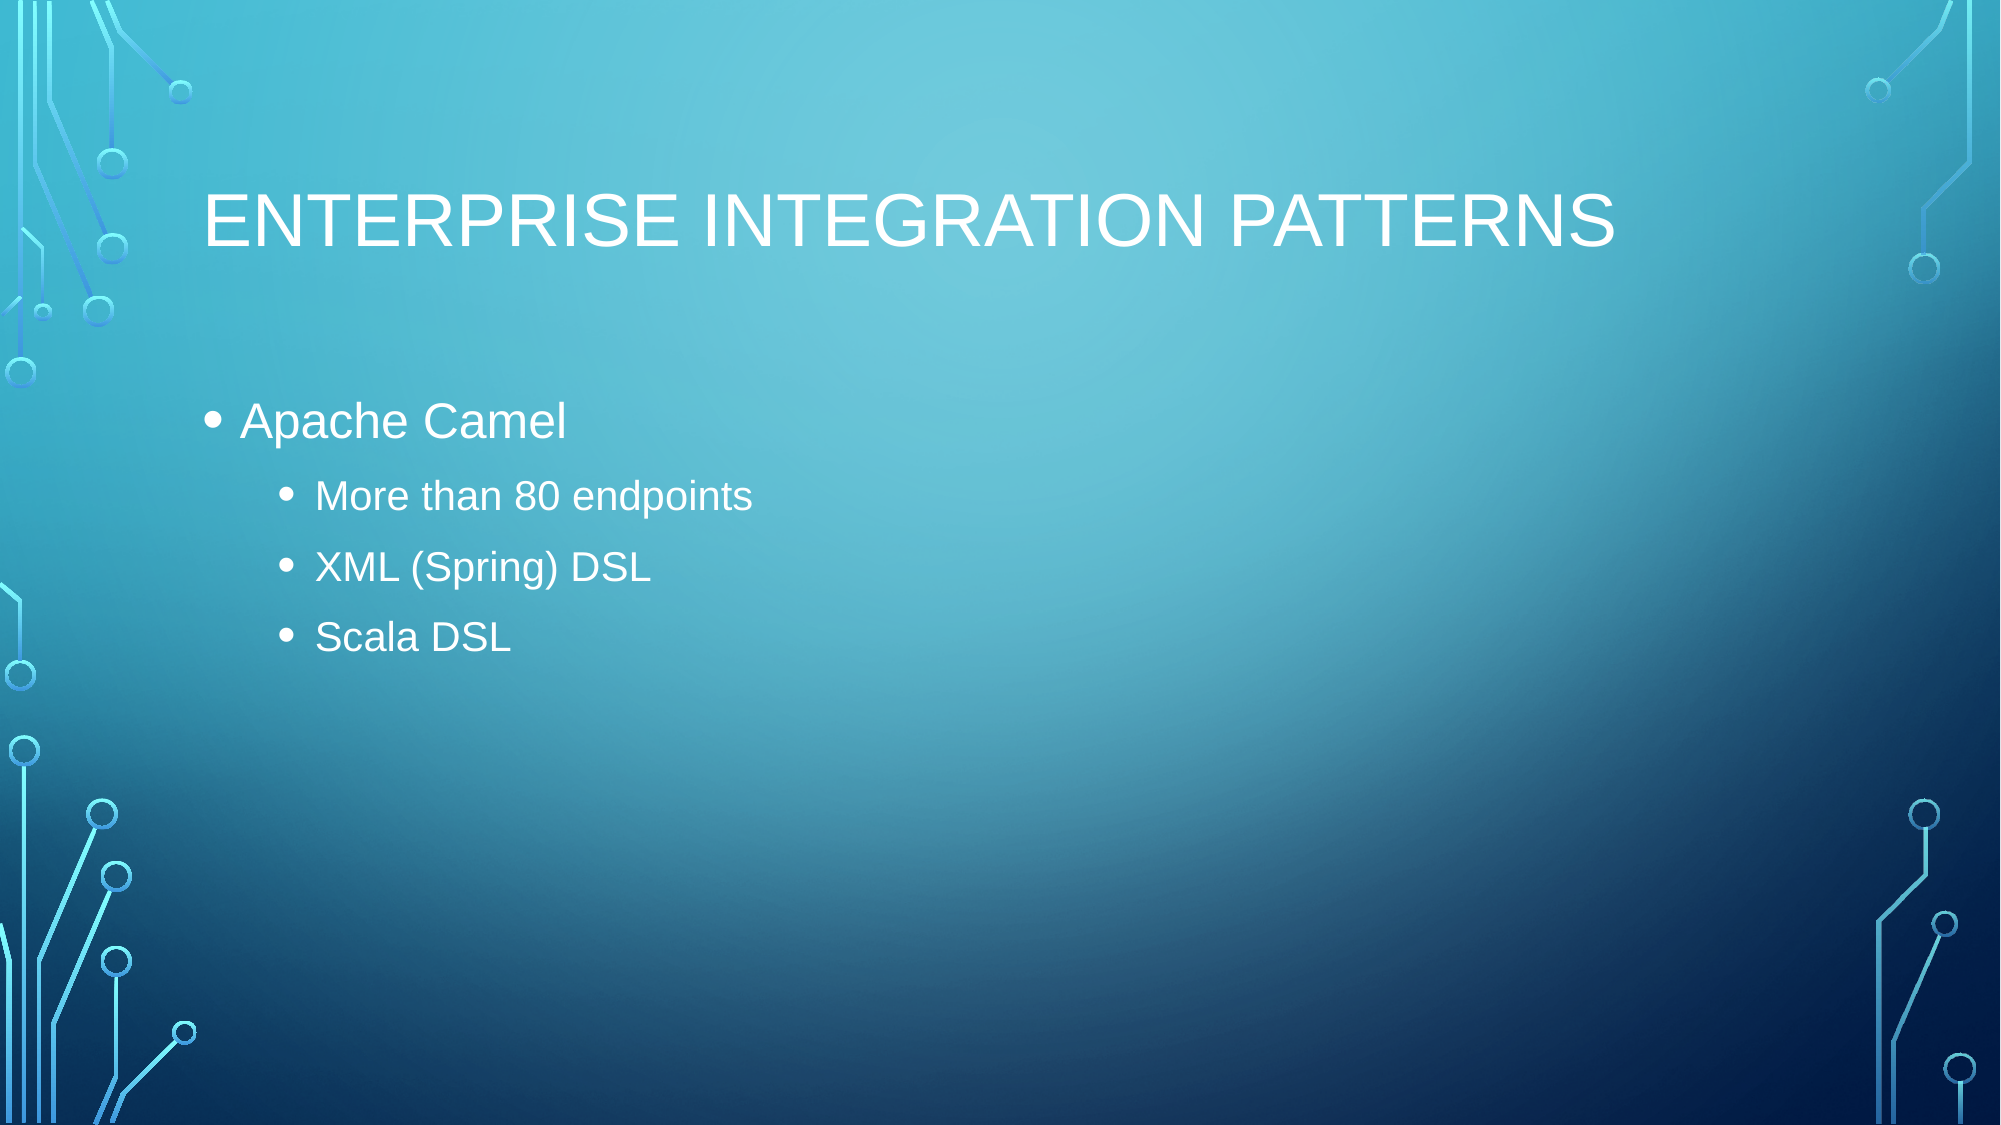

# Enterprise Integration Patterns
Apache Camel
More than 80 endpoints
XML (Spring) DSL
Scala DSL